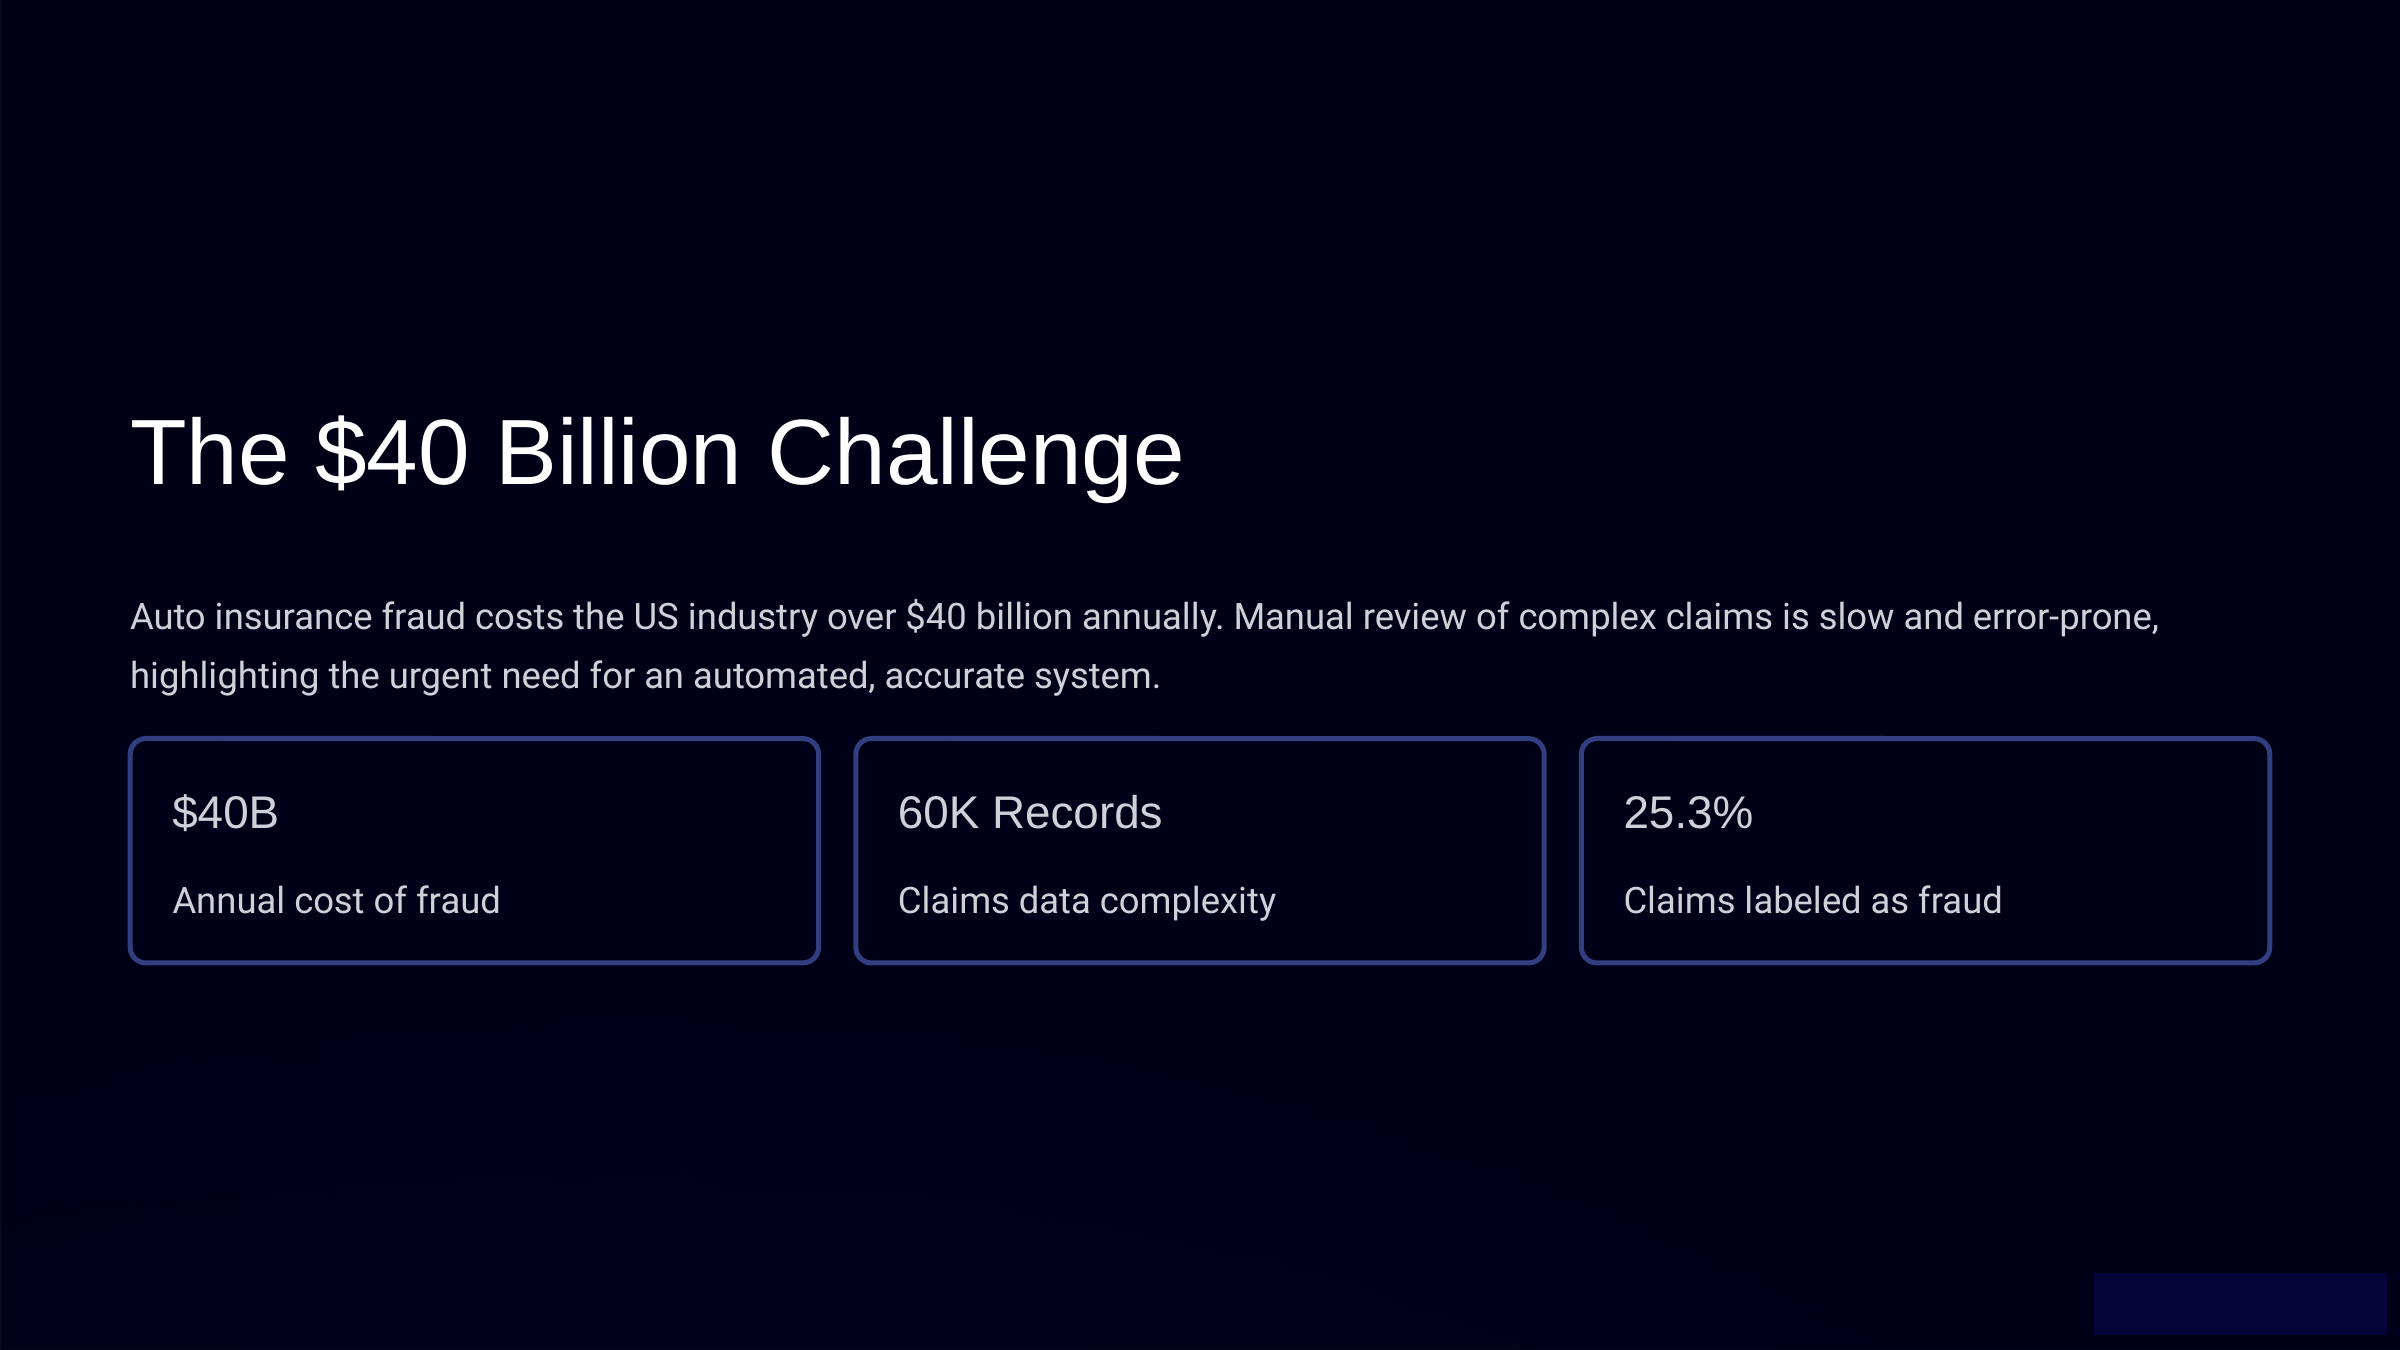

The $40 Billion Challenge
Auto insurance fraud costs the US industry over $40 billion annually. Manual review of complex claims is slow and error-prone, highlighting the urgent need for an automated, accurate system.

$40B
60K Records
25.3%
Annual cost of fraud
Claims data complexity
Claims labeled as fraud